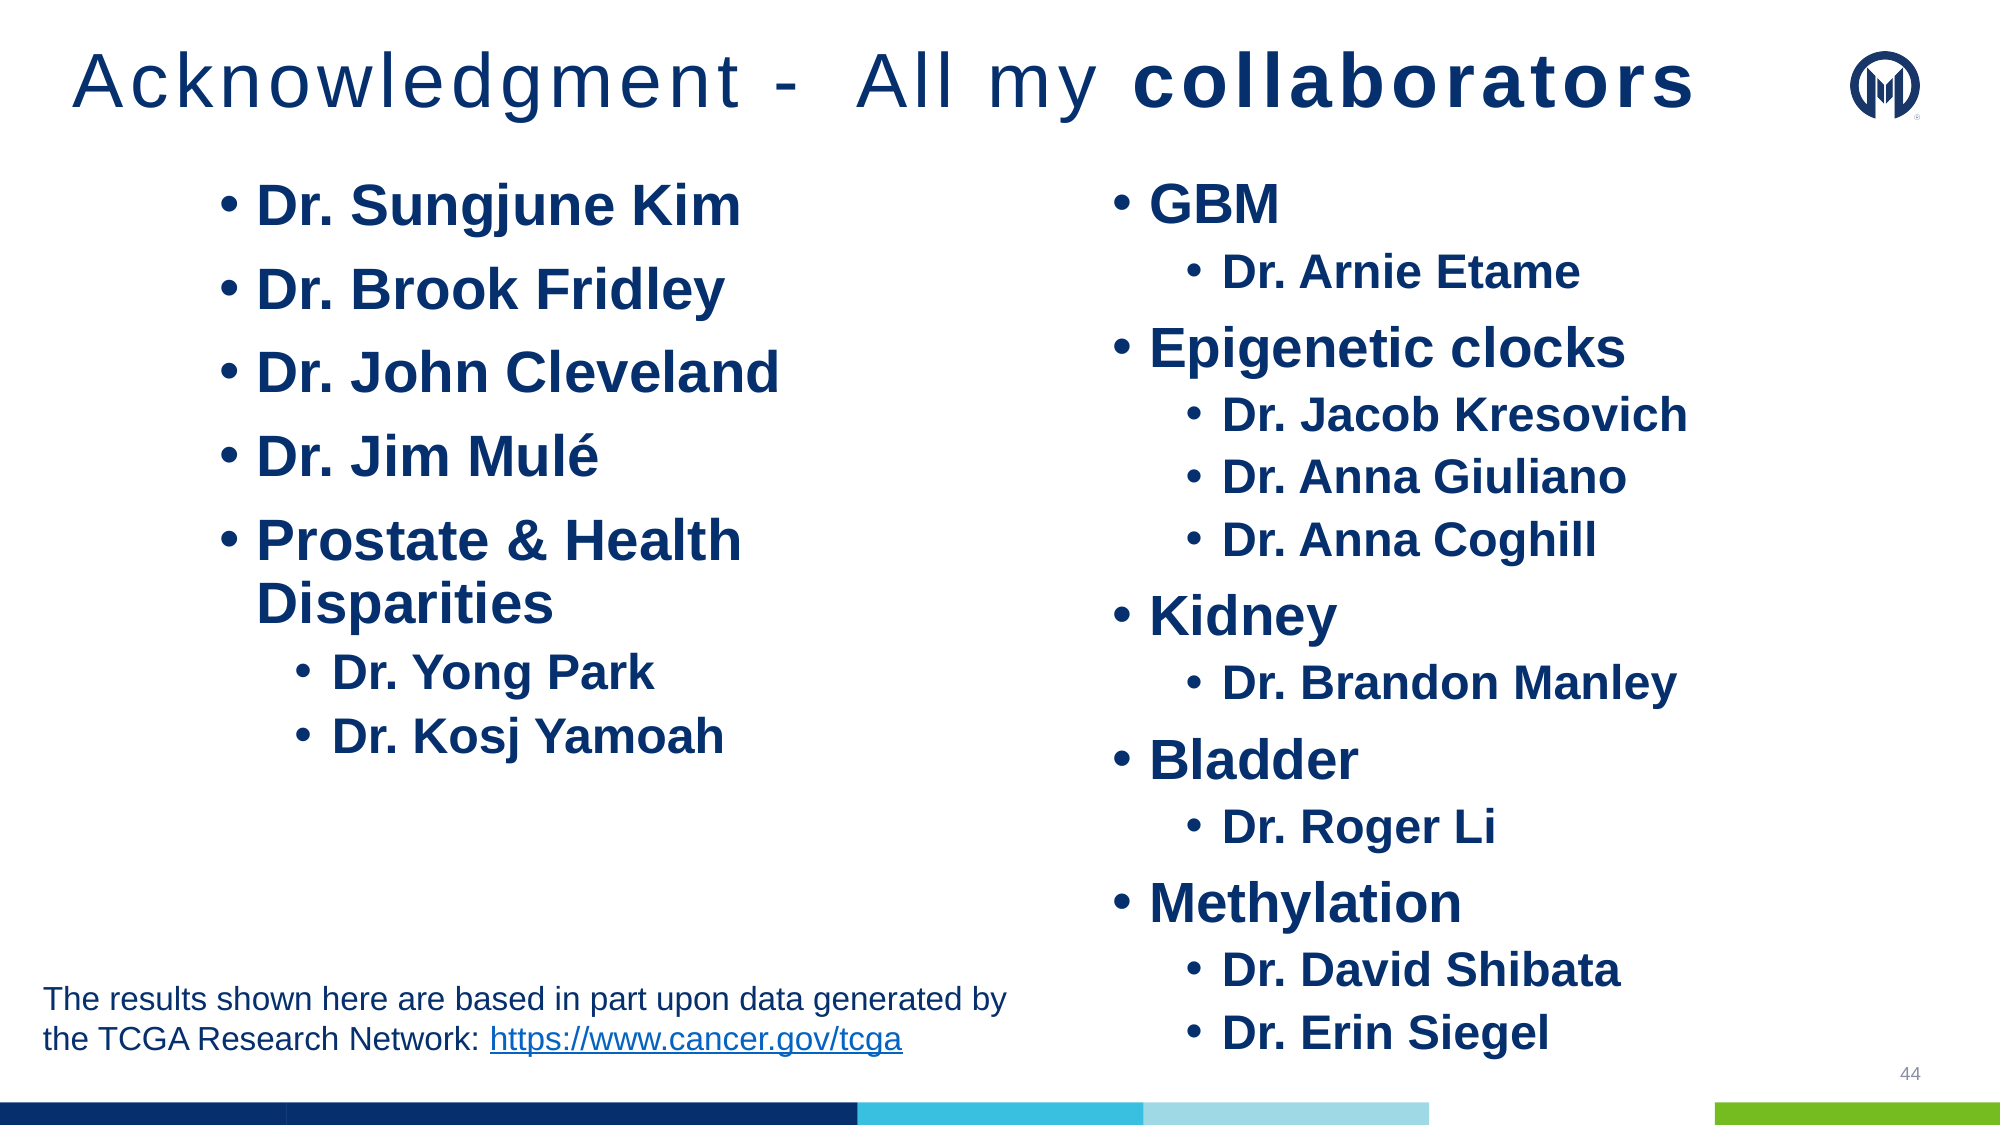

Acknowledgment -  All my collaborators
Dr. Sungjune Kim
Dr. Brook Fridley
Dr. John Cleveland
Dr. Jim Mulé
Prostate & Health Disparities
Dr. Yong Park
Dr. Kosj Yamoah
GBM
Dr. Arnie Etame
Epigenetic clocks
Dr. Jacob Kresovich
Dr. Anna Giuliano
Dr. Anna Coghill
Kidney
Dr. Brandon Manley
Bladder
Dr. Roger Li
Methylation
Dr. David Shibata
Dr. Erin Siegel
The results shown here are based in part upon data generated by the TCGA Research Network: https://www.cancer.gov/tcga
44